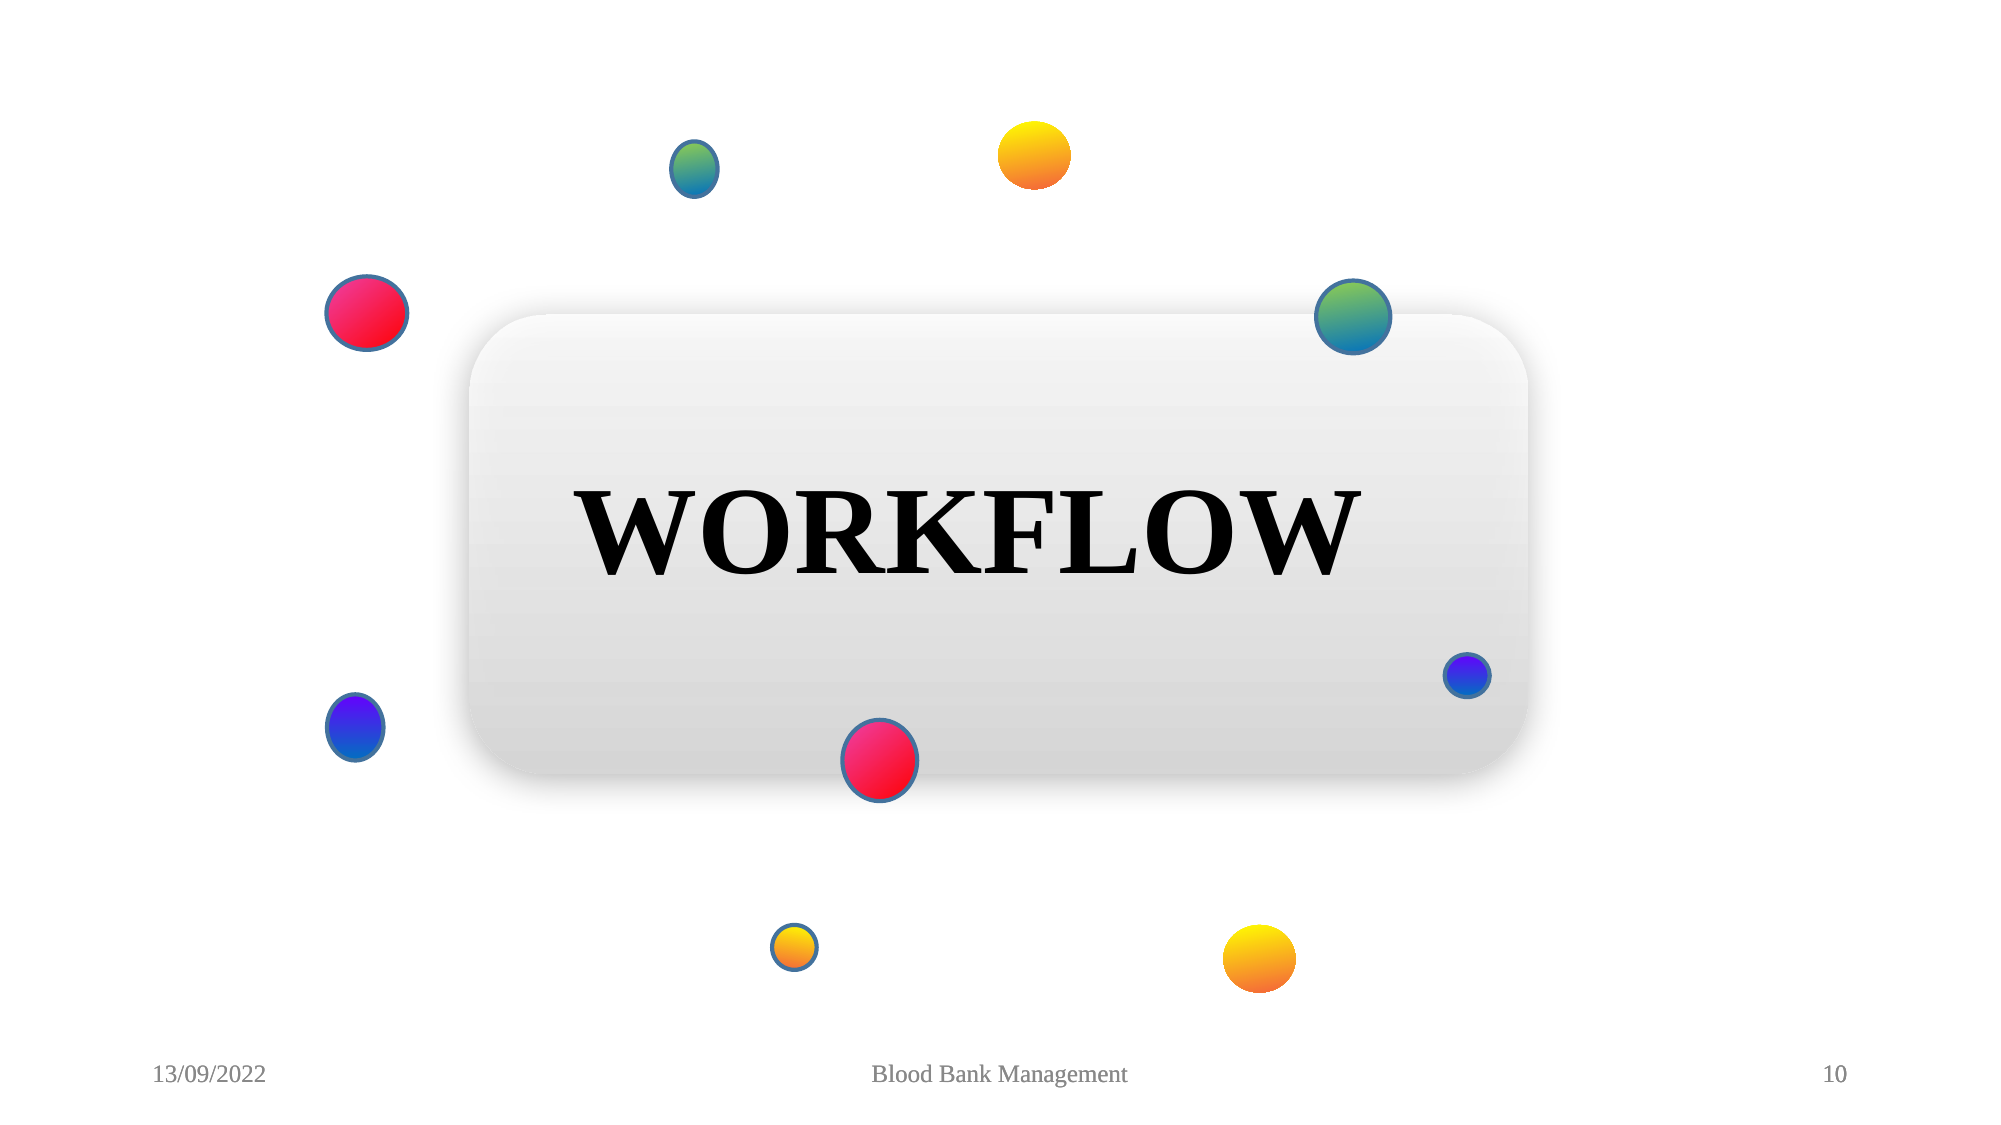

WORKFLOW

13/09/2022
13/09/2022
Blood Bank Management
Blood Bank Management
10
10
10